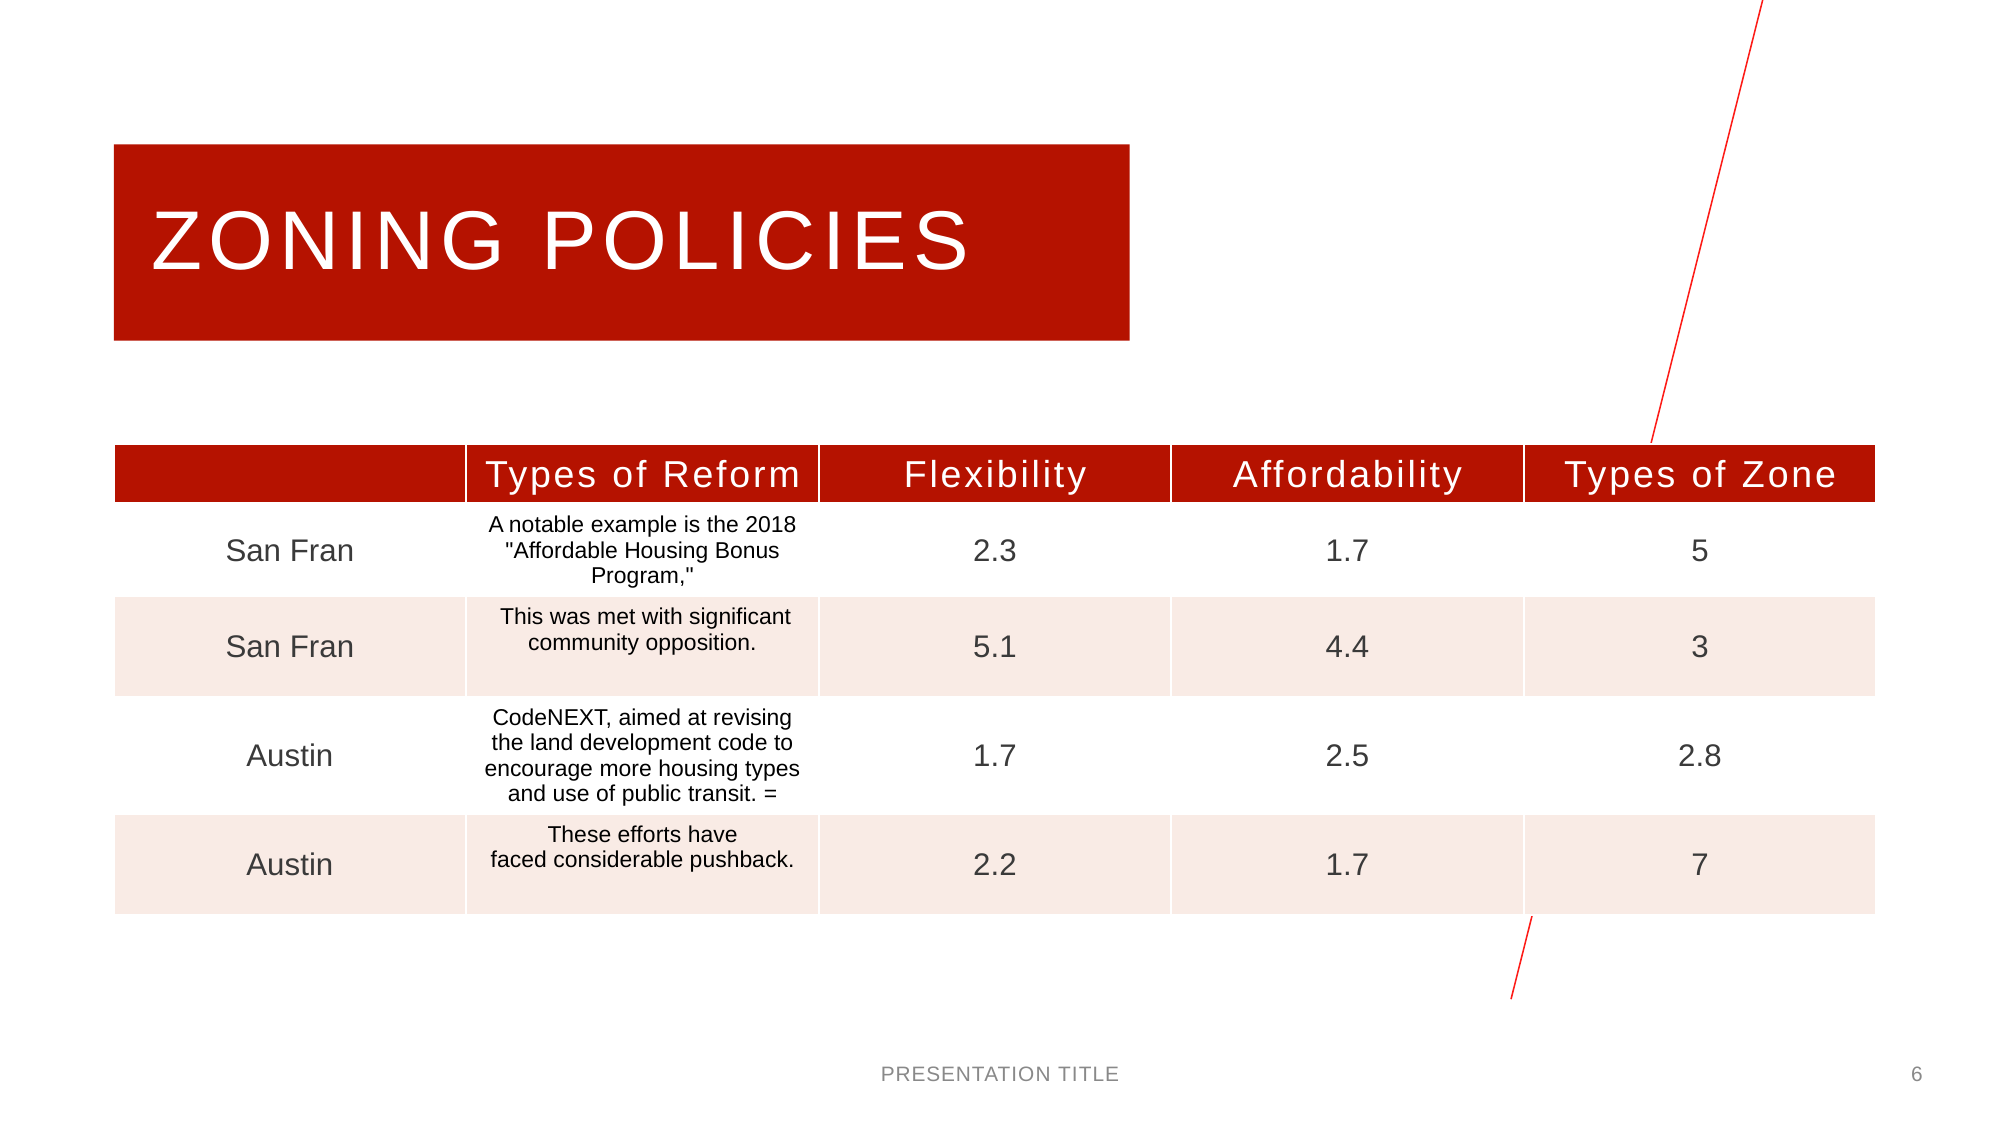

# Zoning policies
|  | Types of Reform | Flexibility | Affordability | Types of Zone |
| --- | --- | --- | --- | --- |
| San Fran | A notable example is the 2018 "Affordable Housing Bonus Program," | 2.3 | 1.7 | 5 |
| San Fran | This was met with significant community opposition. | 5.1 | 4.4 | 3 |
| Austin | CodeNEXT, aimed at revising the land development code to encourage more housing types and use of public transit. = | 1.7 | 2.5 | 2.8 |
| Austin | These efforts have faced considerable pushback. | 2.2 | 1.7 | 7 |
PRESENTATION TITLE
6